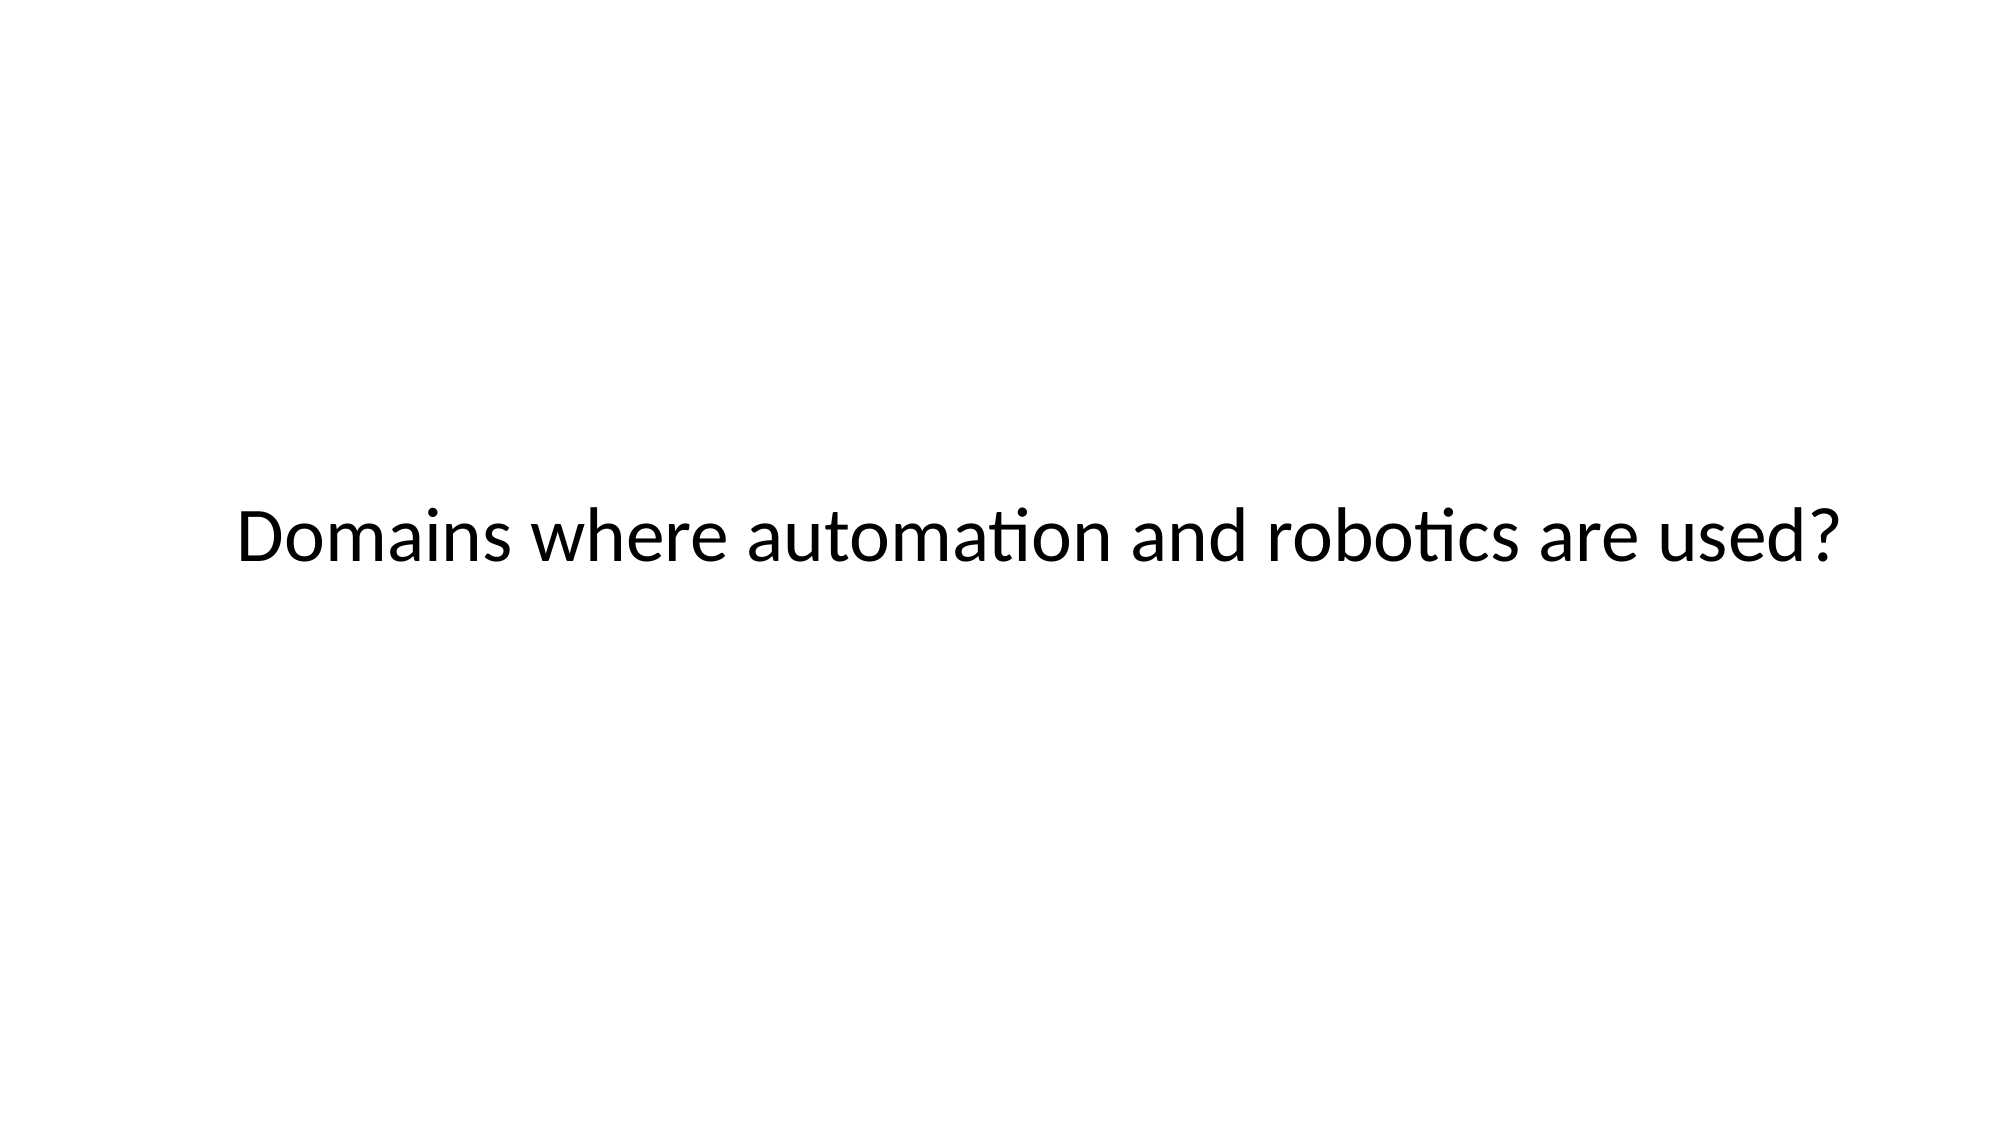

# Domains where automation and robotics are used?